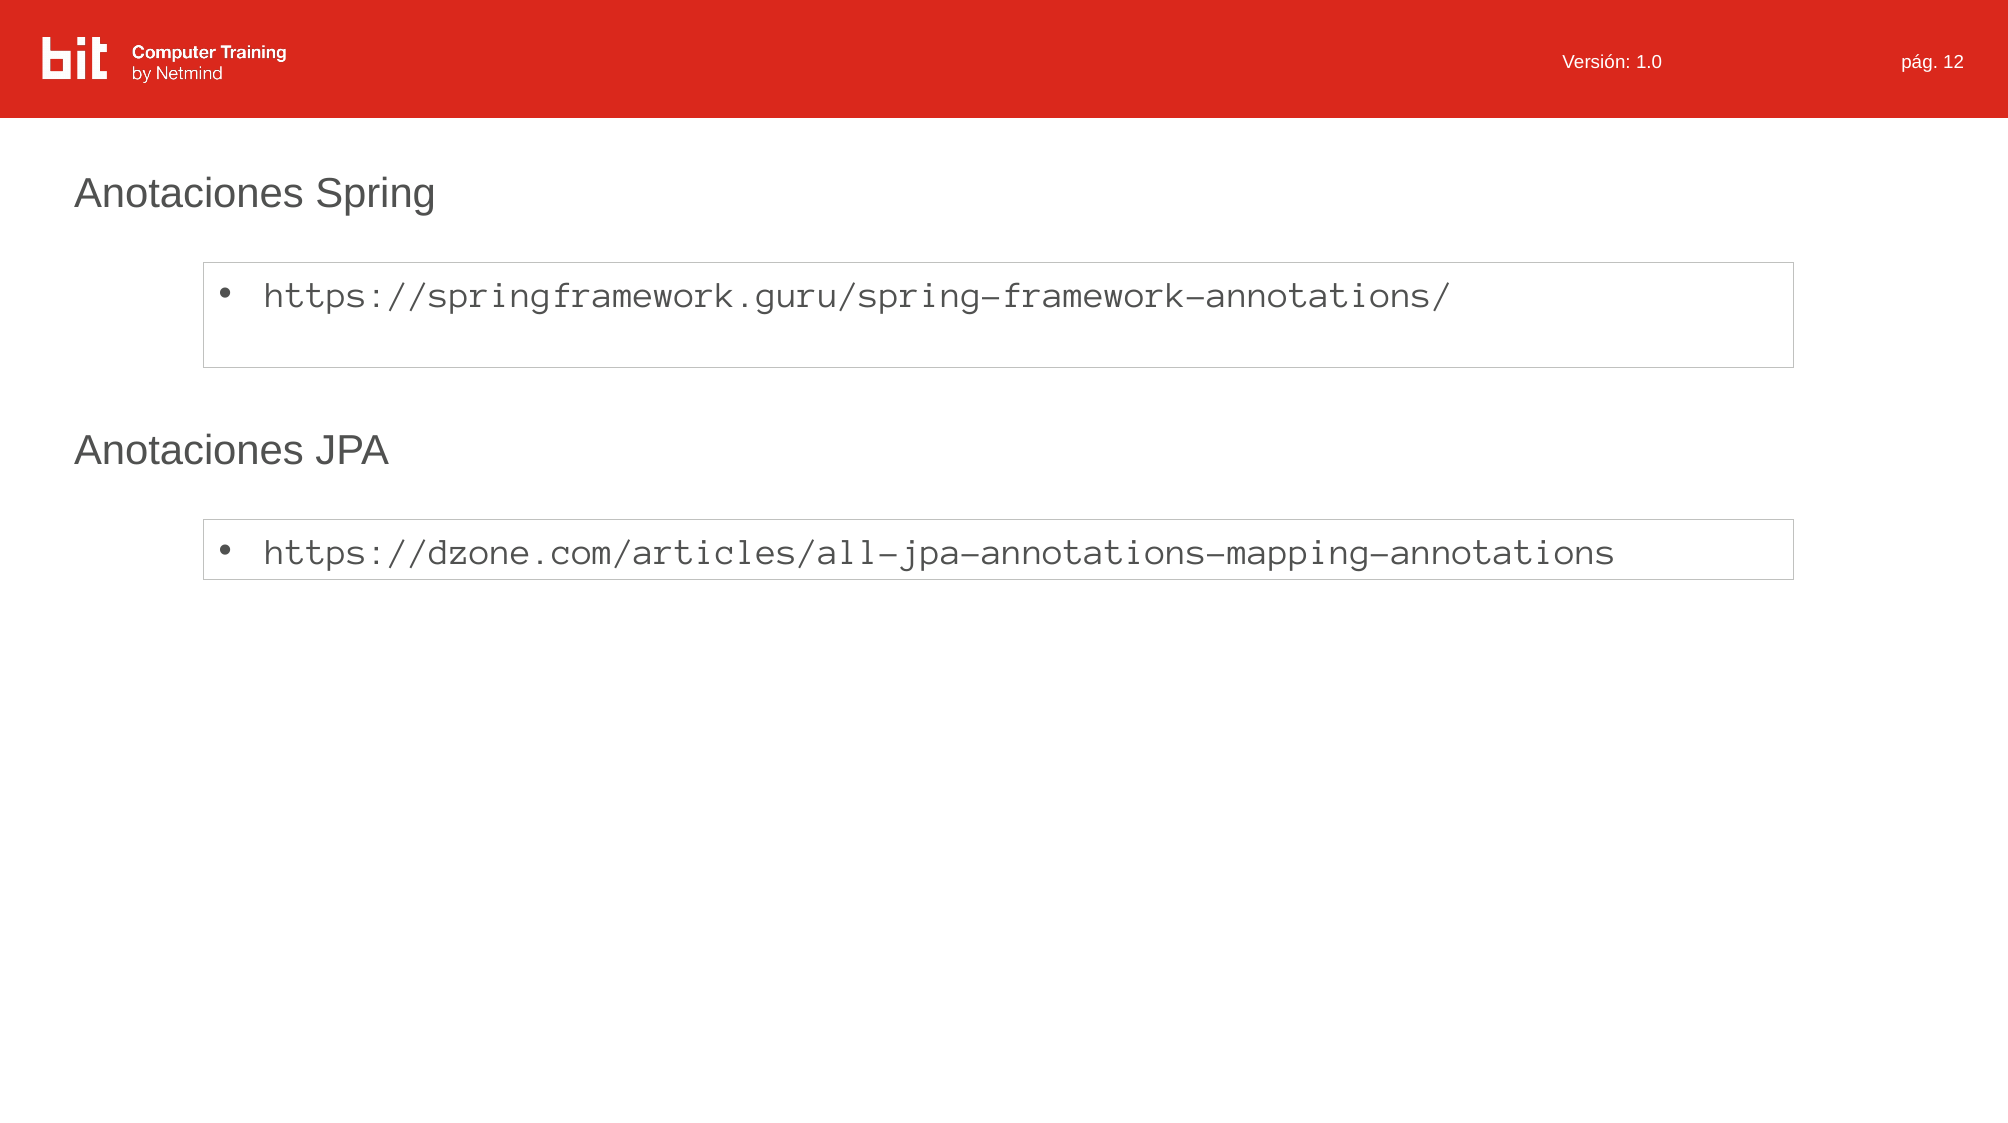

pág. 12
# Anotaciones Spring
https://springframework.guru/spring-framework-annotations/

Anotaciones JPA
https://dzone.com/articles/all-jpa-annotations-mapping-annotations